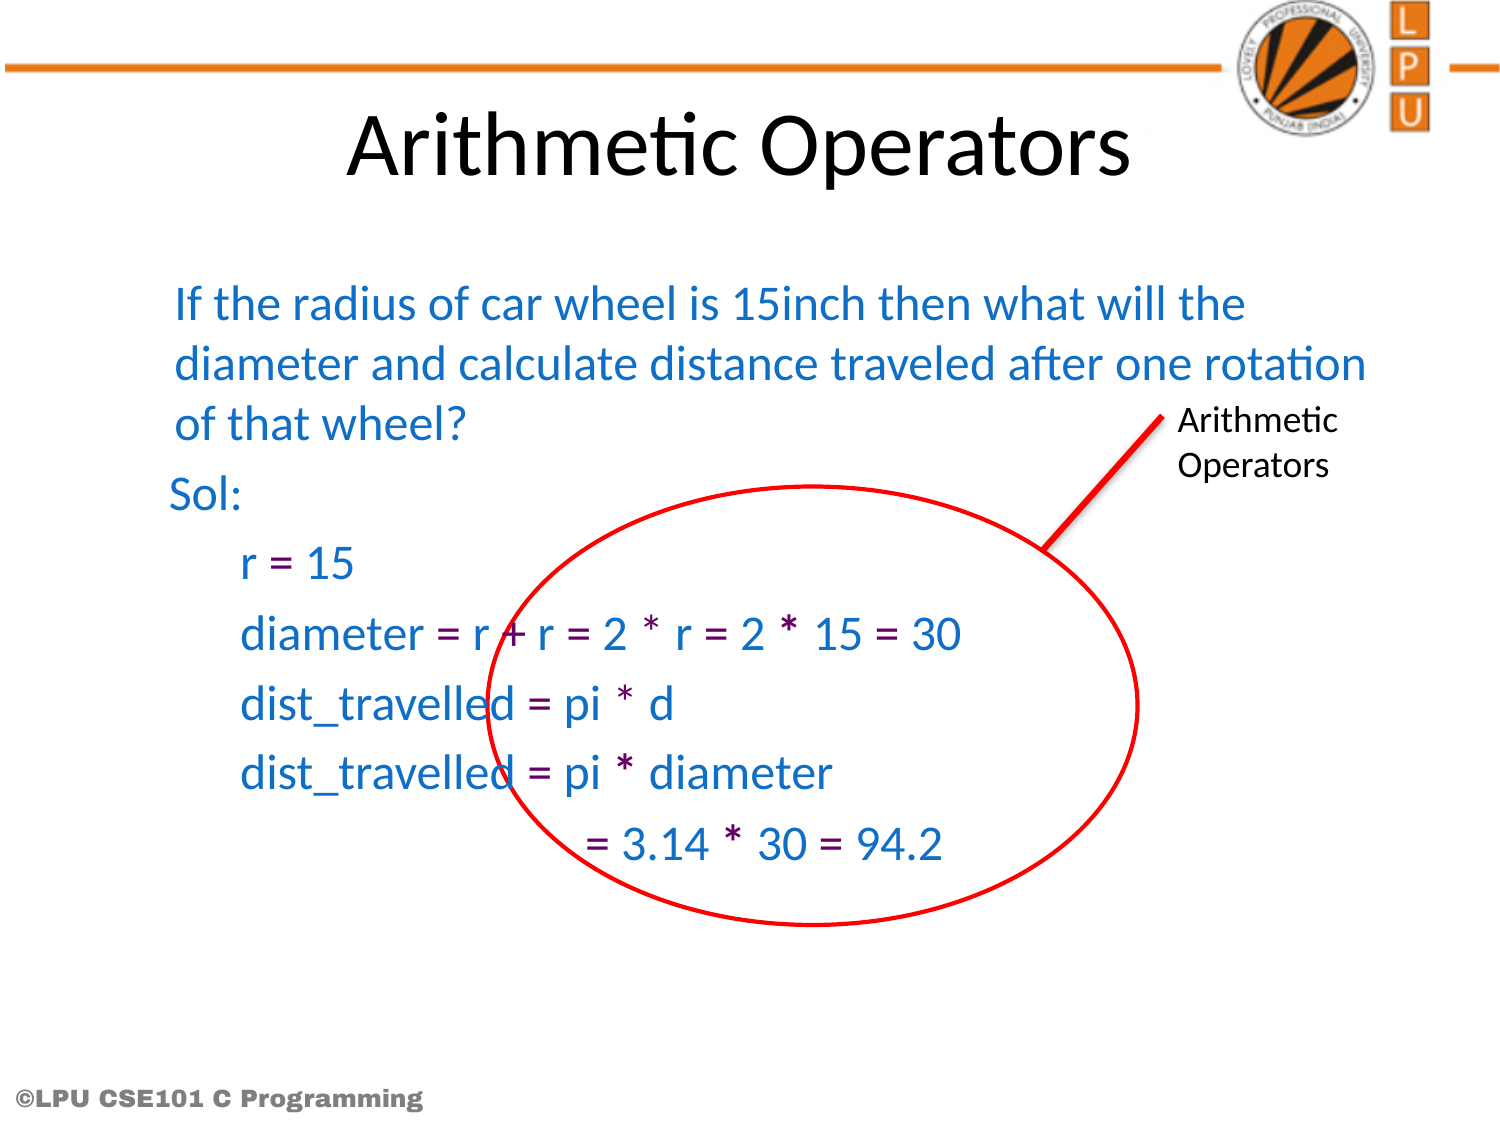

# Arithmetic Operators
	If the radius of car wheel is 15inch then what will the diameter and calculate distance traveled after one rotation of that wheel?
       Sol:
	r = 15
	diameter = r + r = 2 * r = 2 * 15 = 30
	dist_travelled = pi * d
	dist_travelled = pi * diameter
			    = 3.14 * 30 = 94.2
Arithmetic Operators